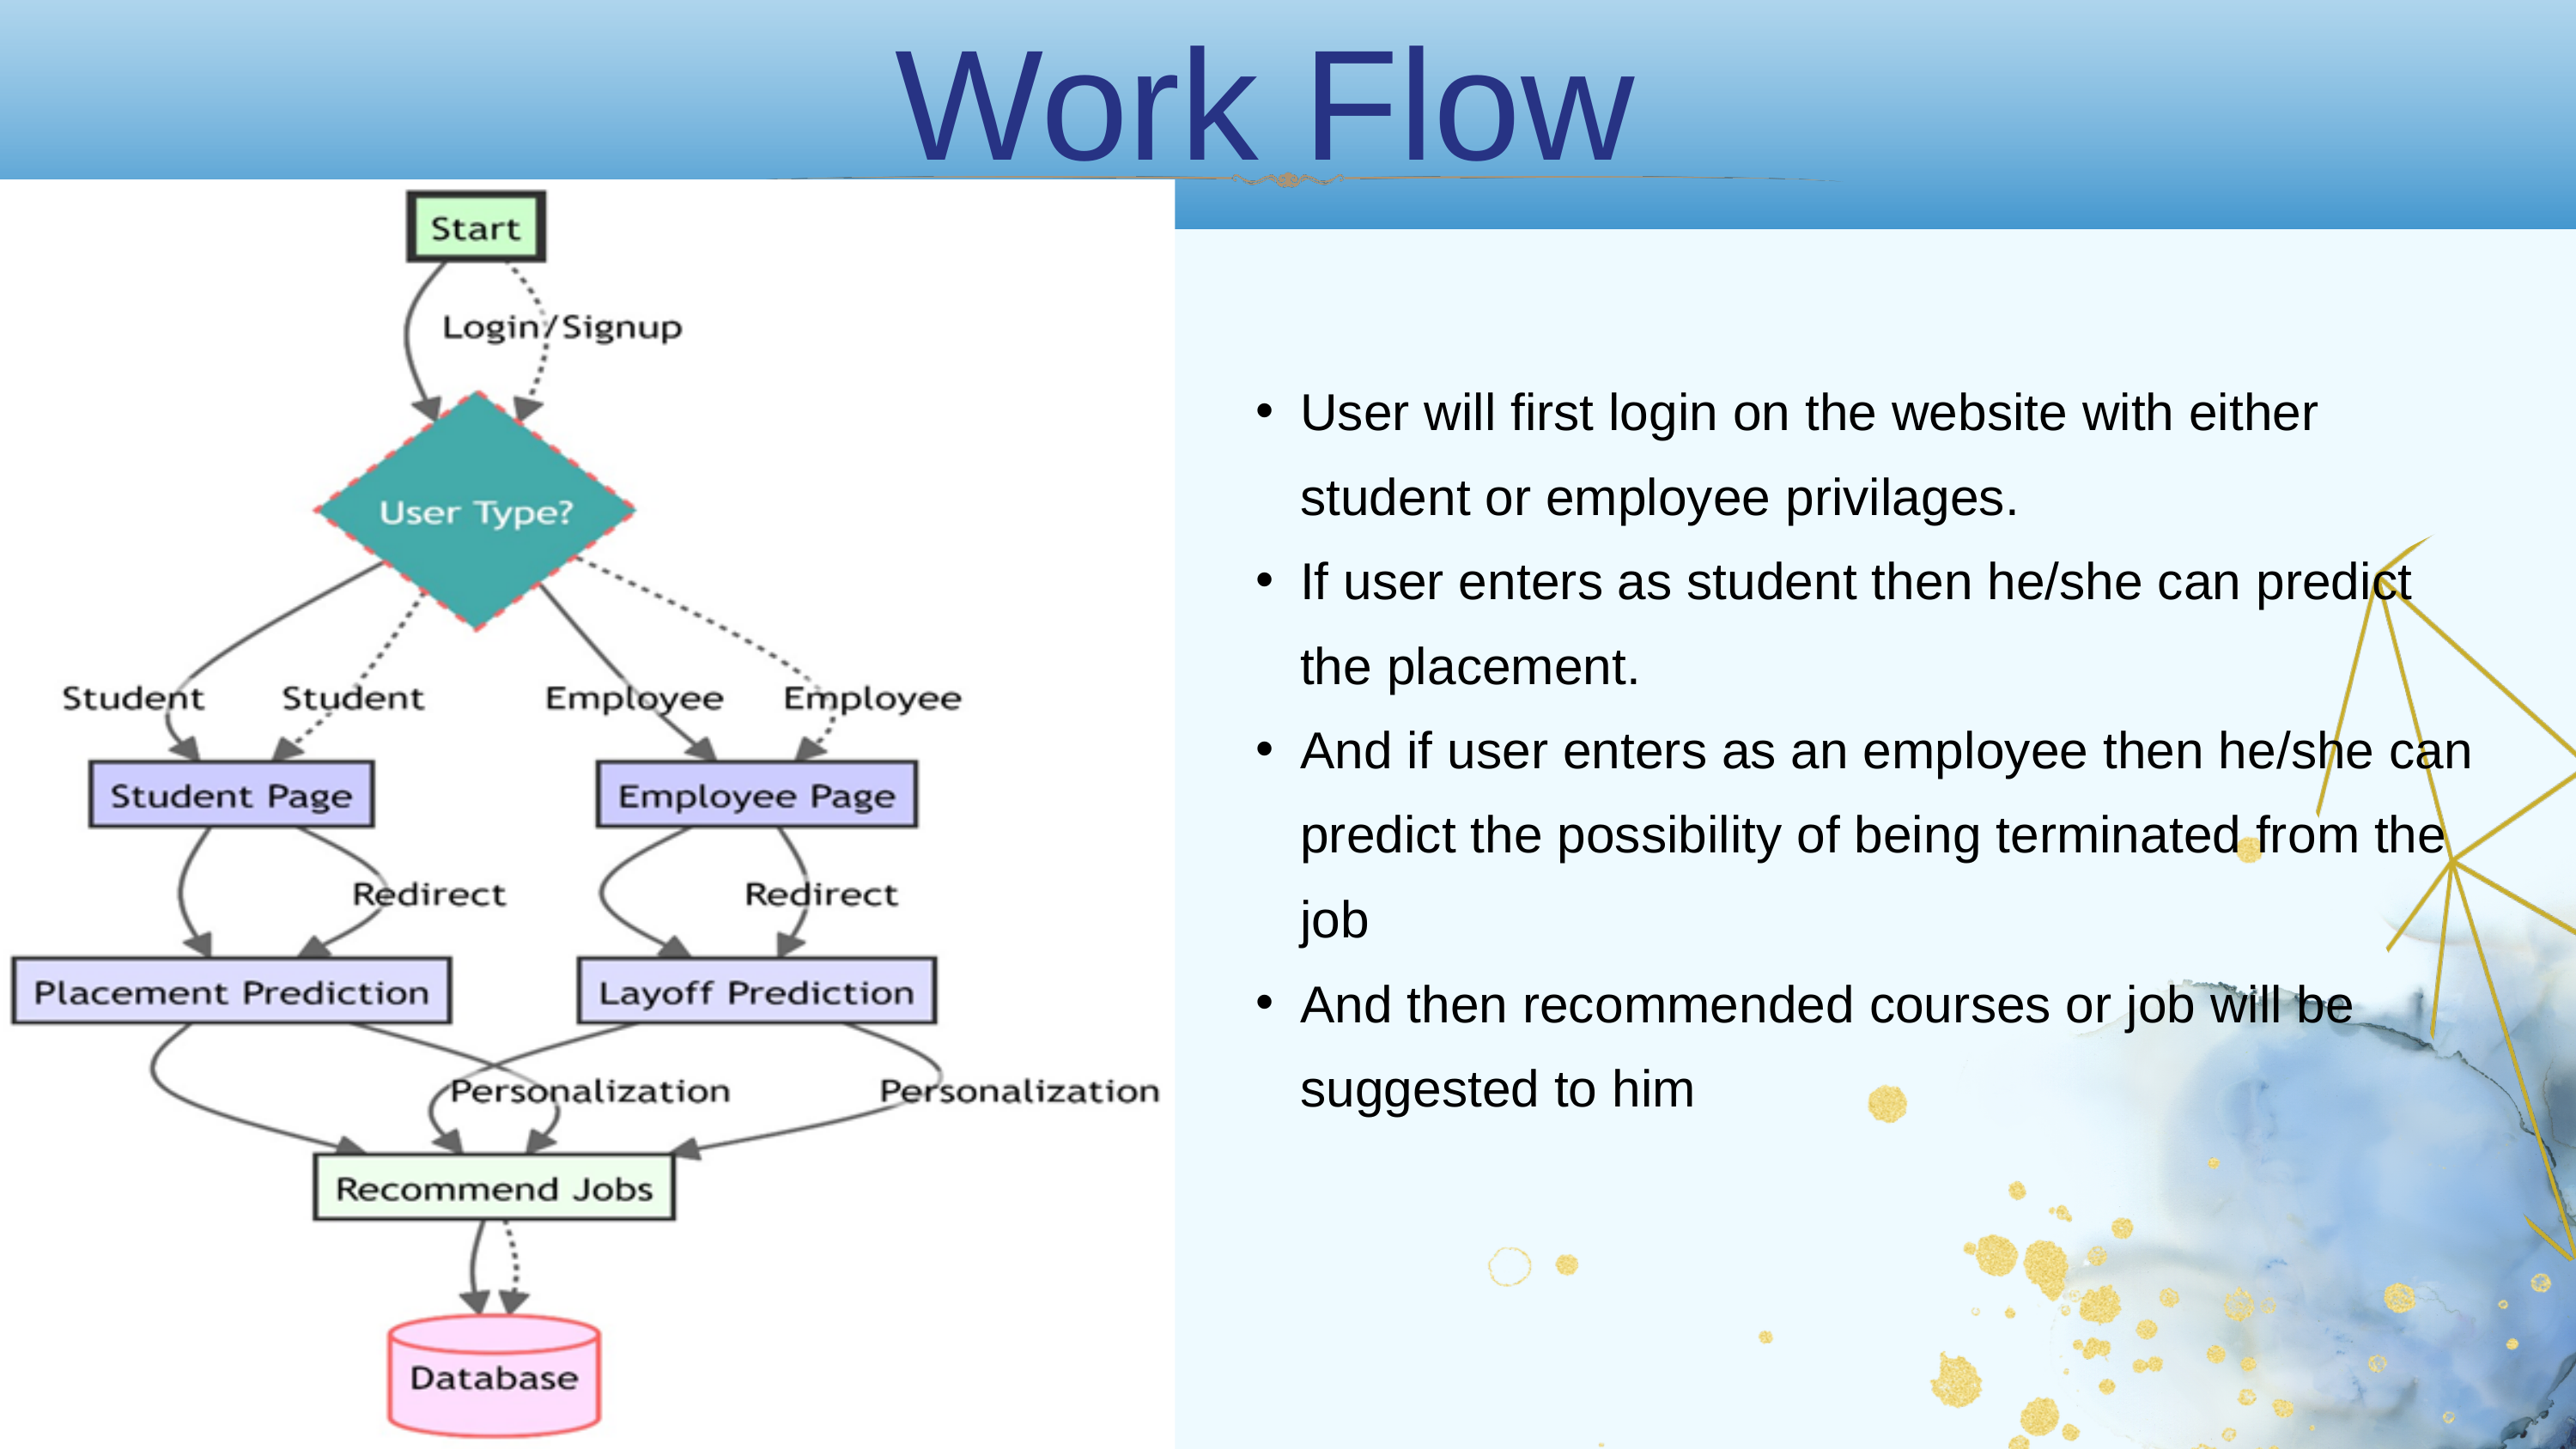

﻿Work Flow

User will first login on the website with either student or employee privilages.
If user enters as student then he/she can predict the placement.
And if user enters as an employee then he/she can predict the possibility of being terminated from the job
And then recommended courses or job will be suggested to him